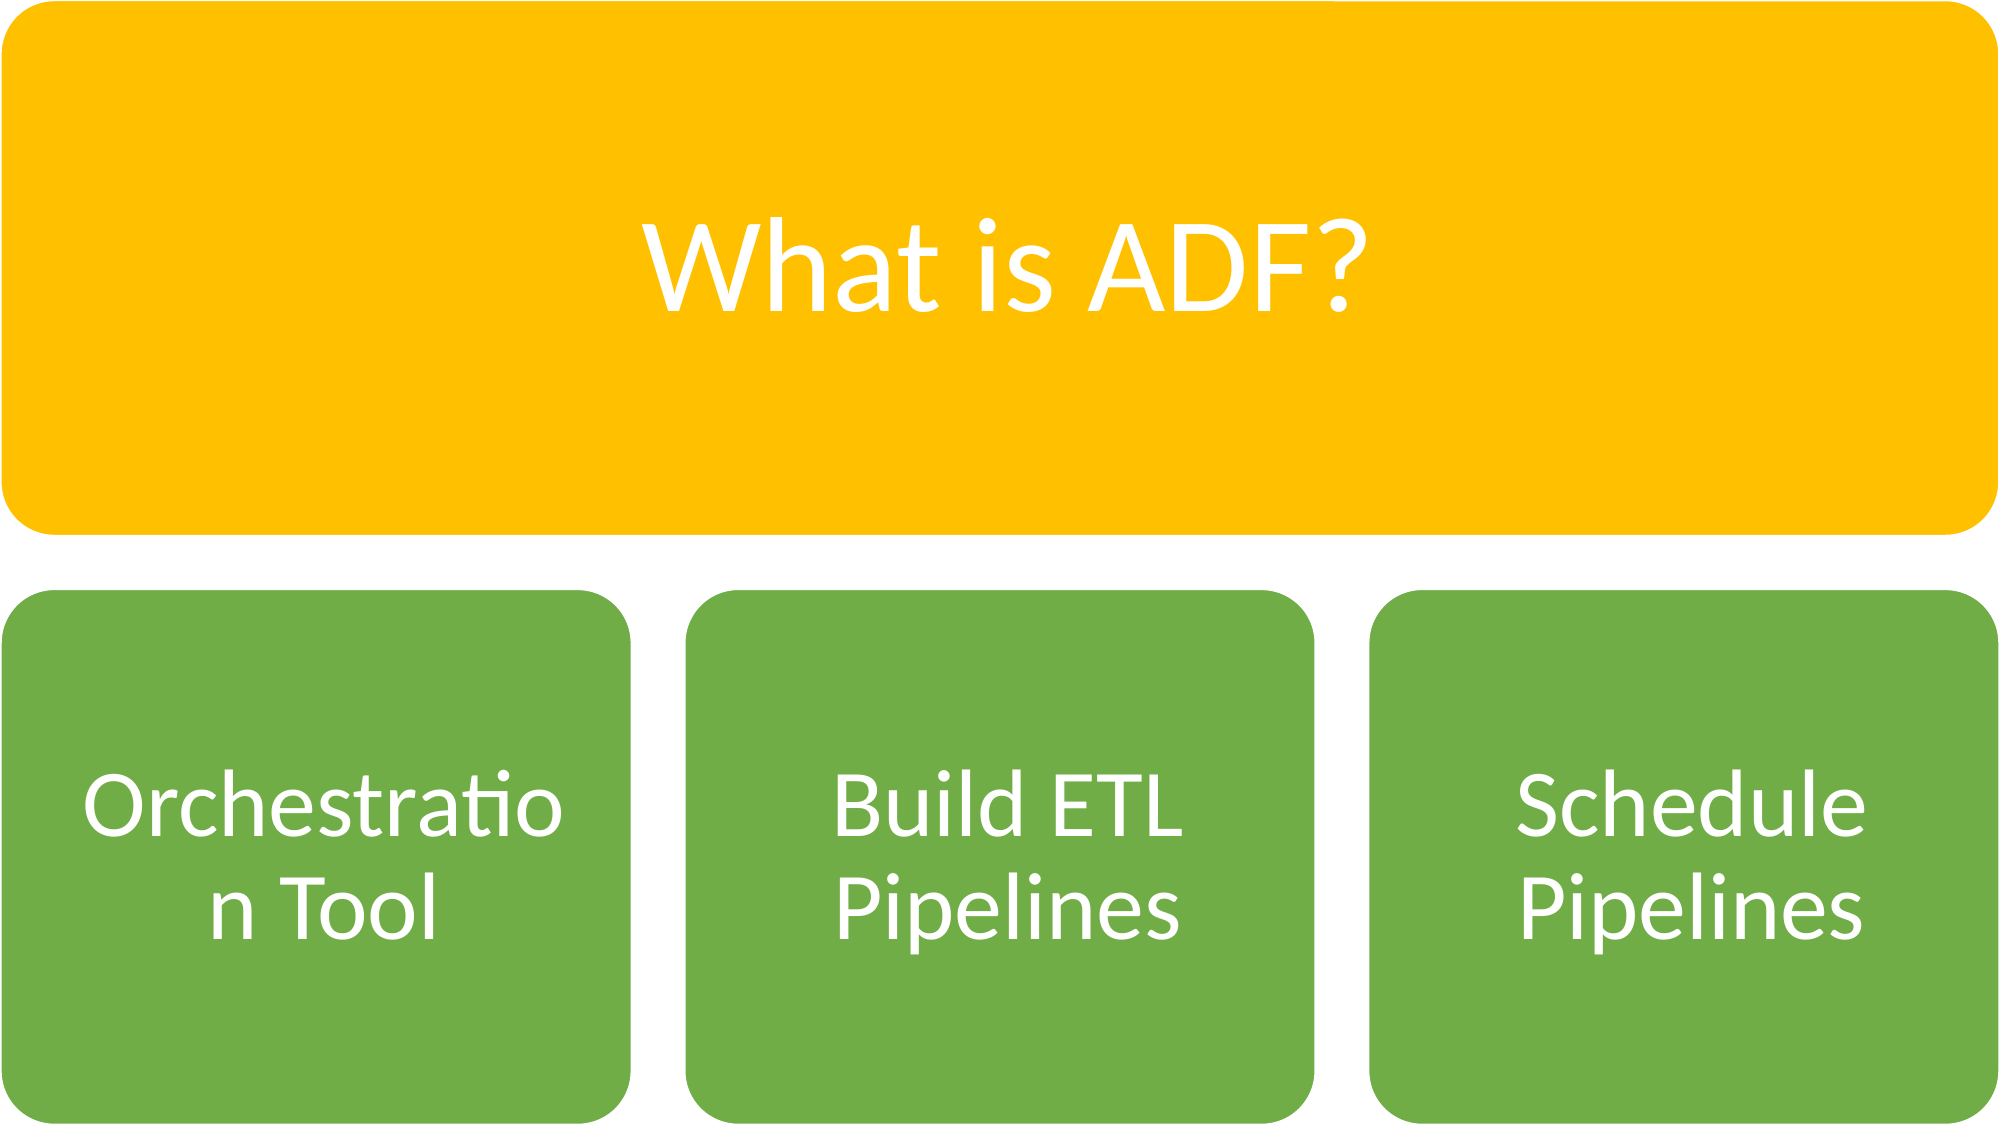

What is ADF?
Orchestration Tool
Build ETL Pipelines
Schedule Pipelines